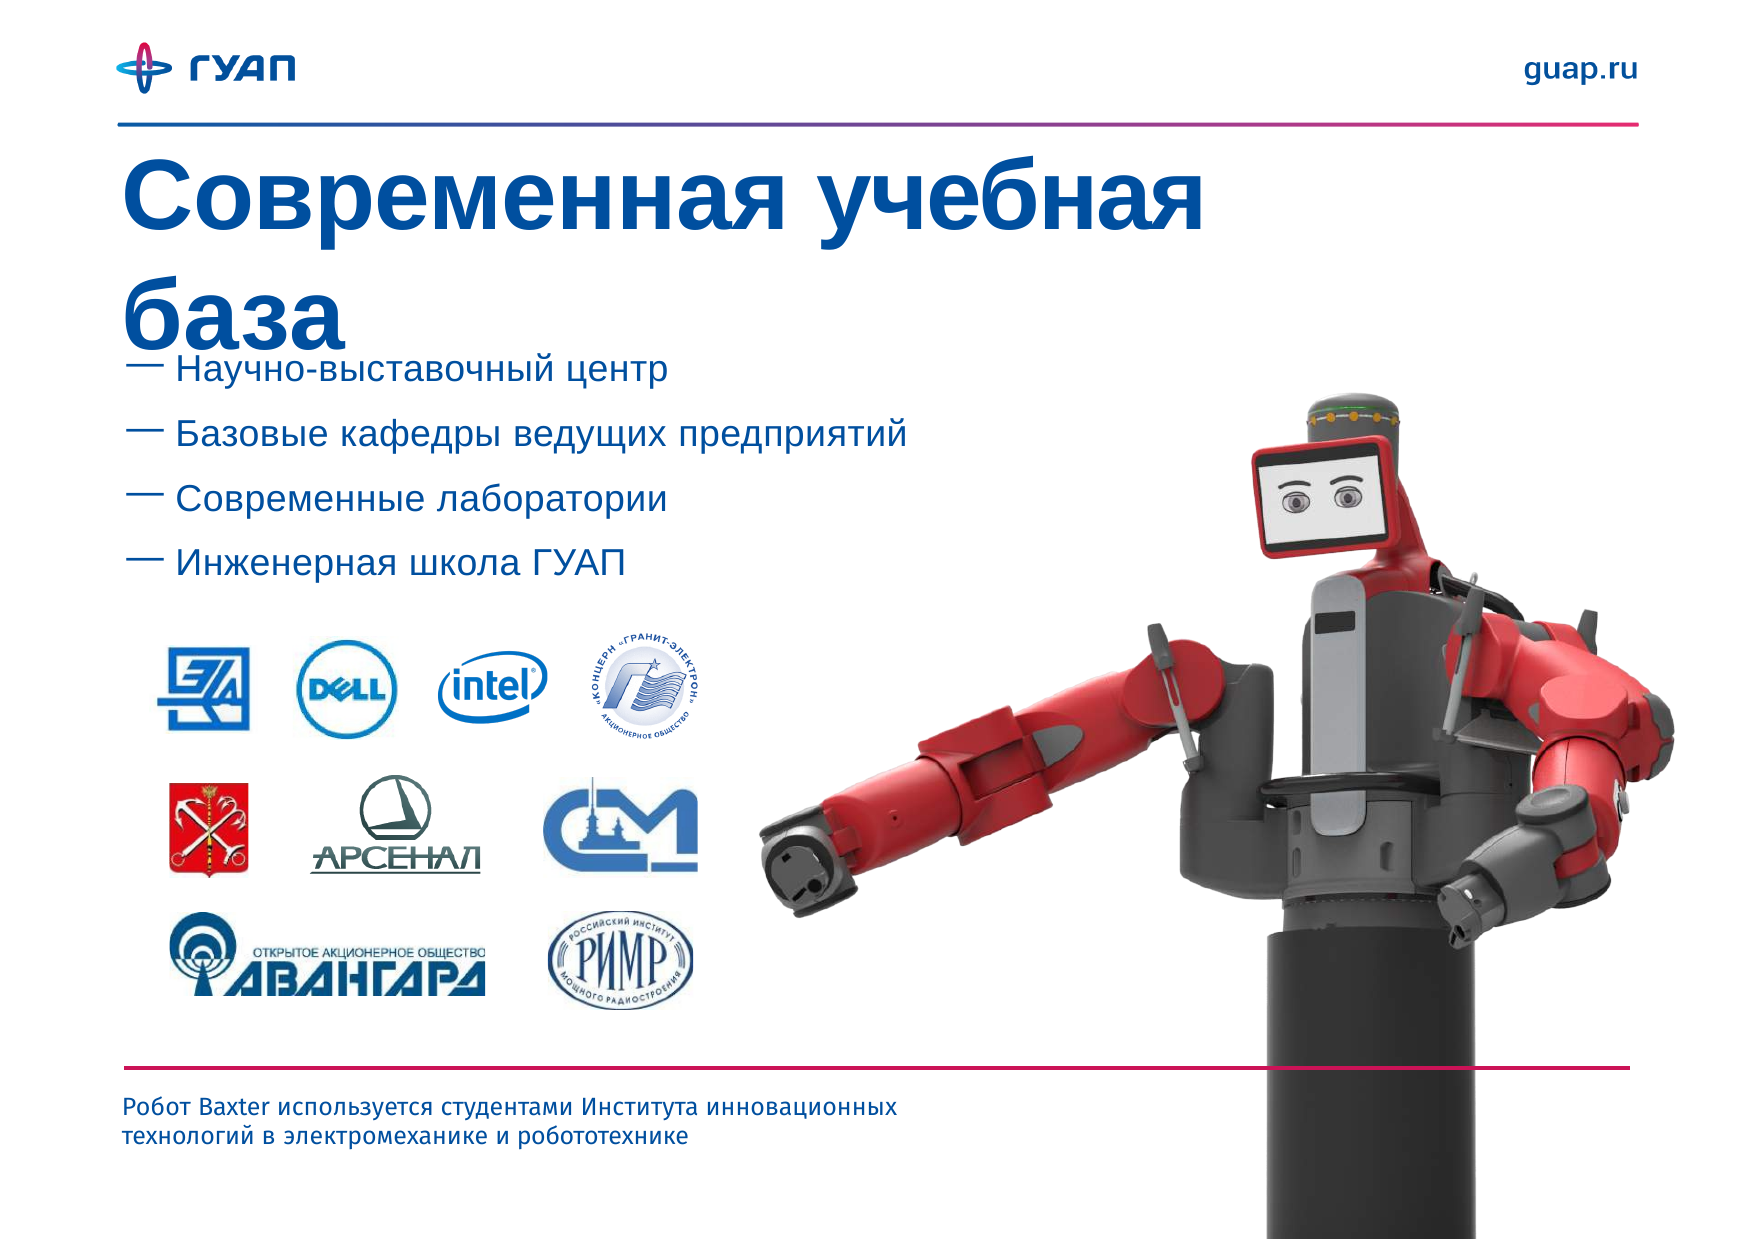

# Современная учебная база

 Научно-выставочный центр
 Базовые кафедры ведущих предприятий
 Современные лаборатории
 Инженерная школа ГУАП

Робот Baxter используется студентами Института инновационных  технологий в электромеханике и робототехнике